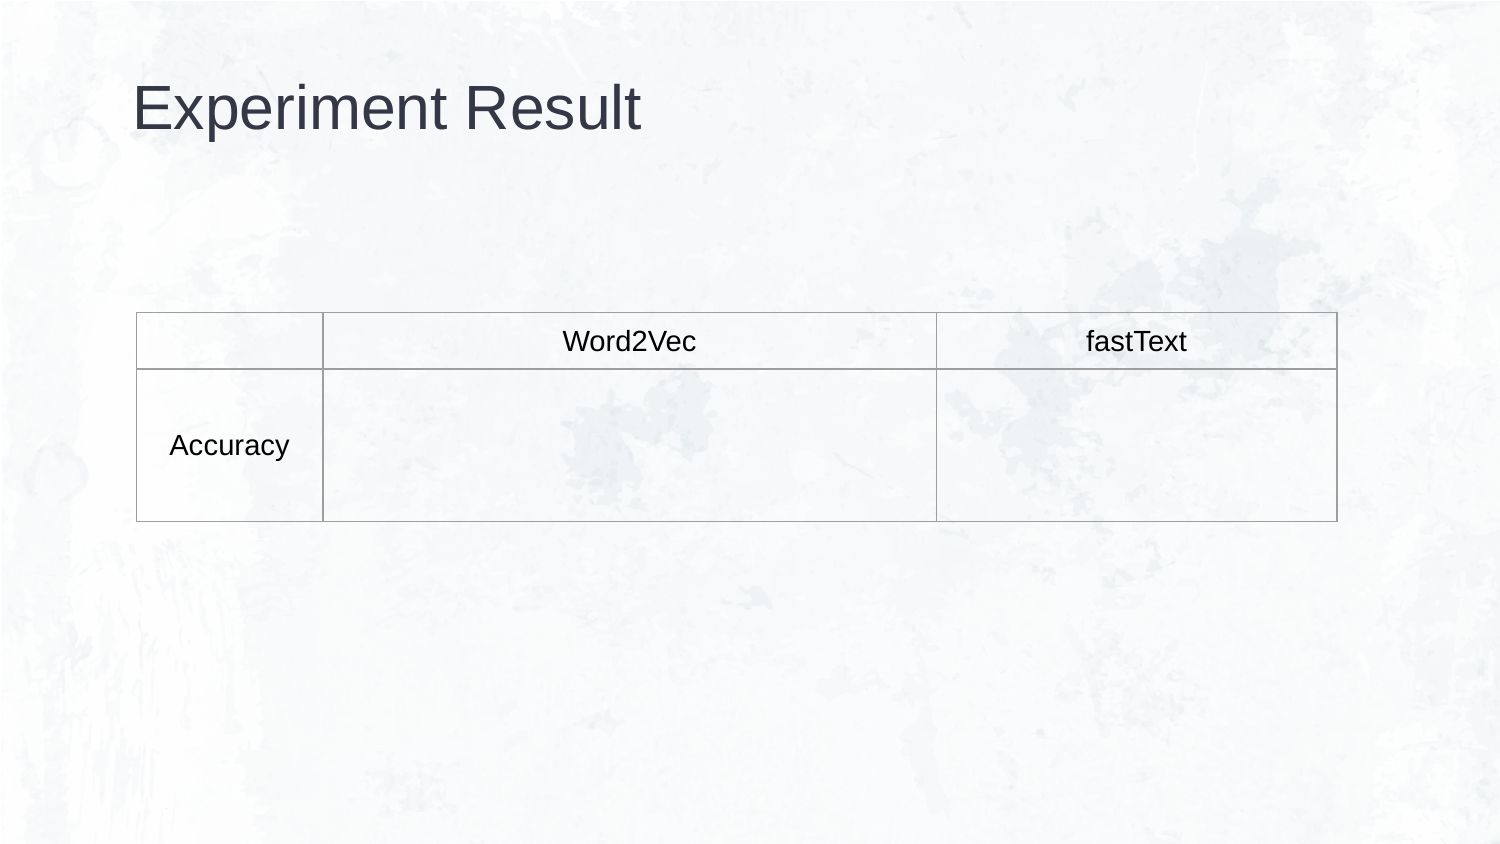

# Experiment Result
|  | Word2Vec | fastText |
| --- | --- | --- |
| Accuracy |  |  |